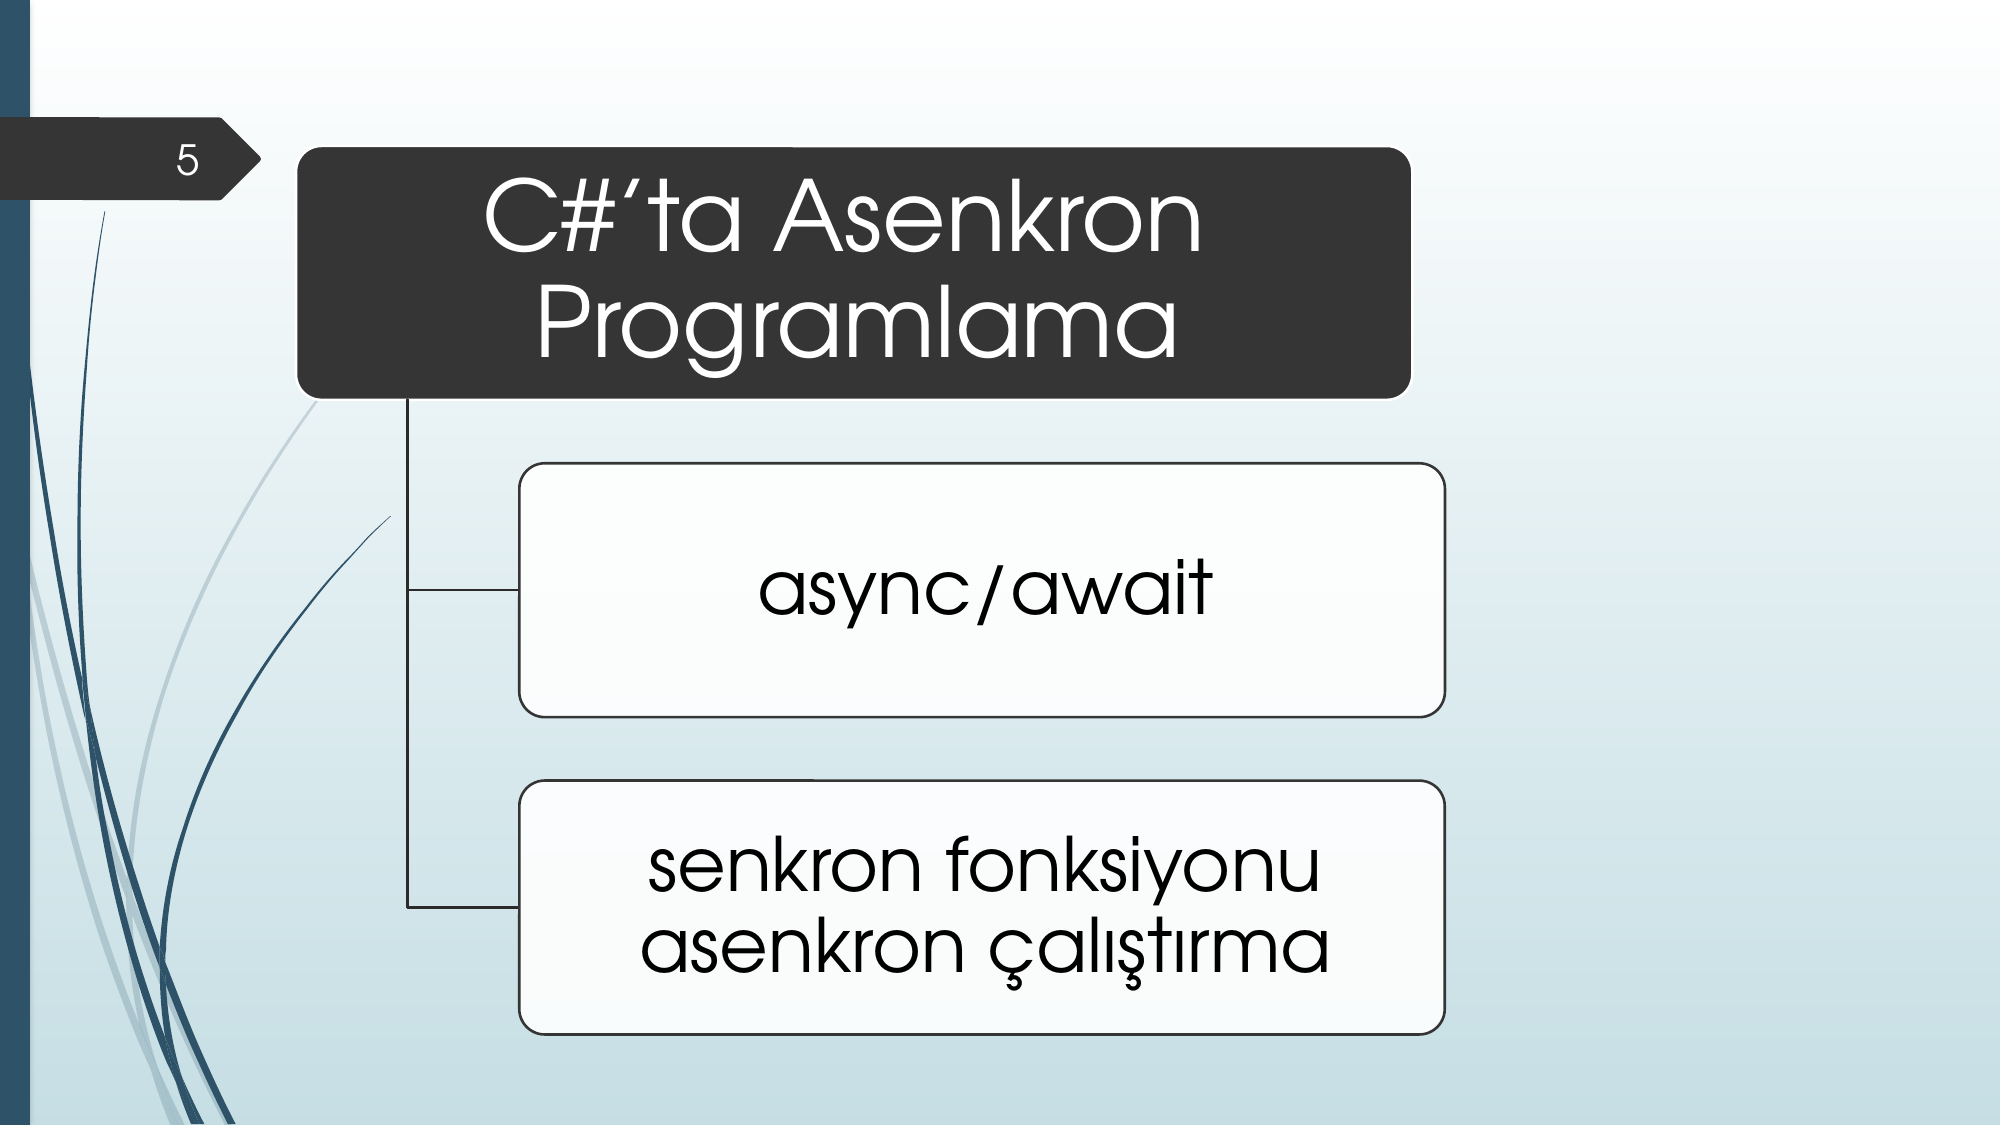

5
C#’ta Asenkron  Programlama
async/await
senkron fonksiyonu asenkron çalıştırma